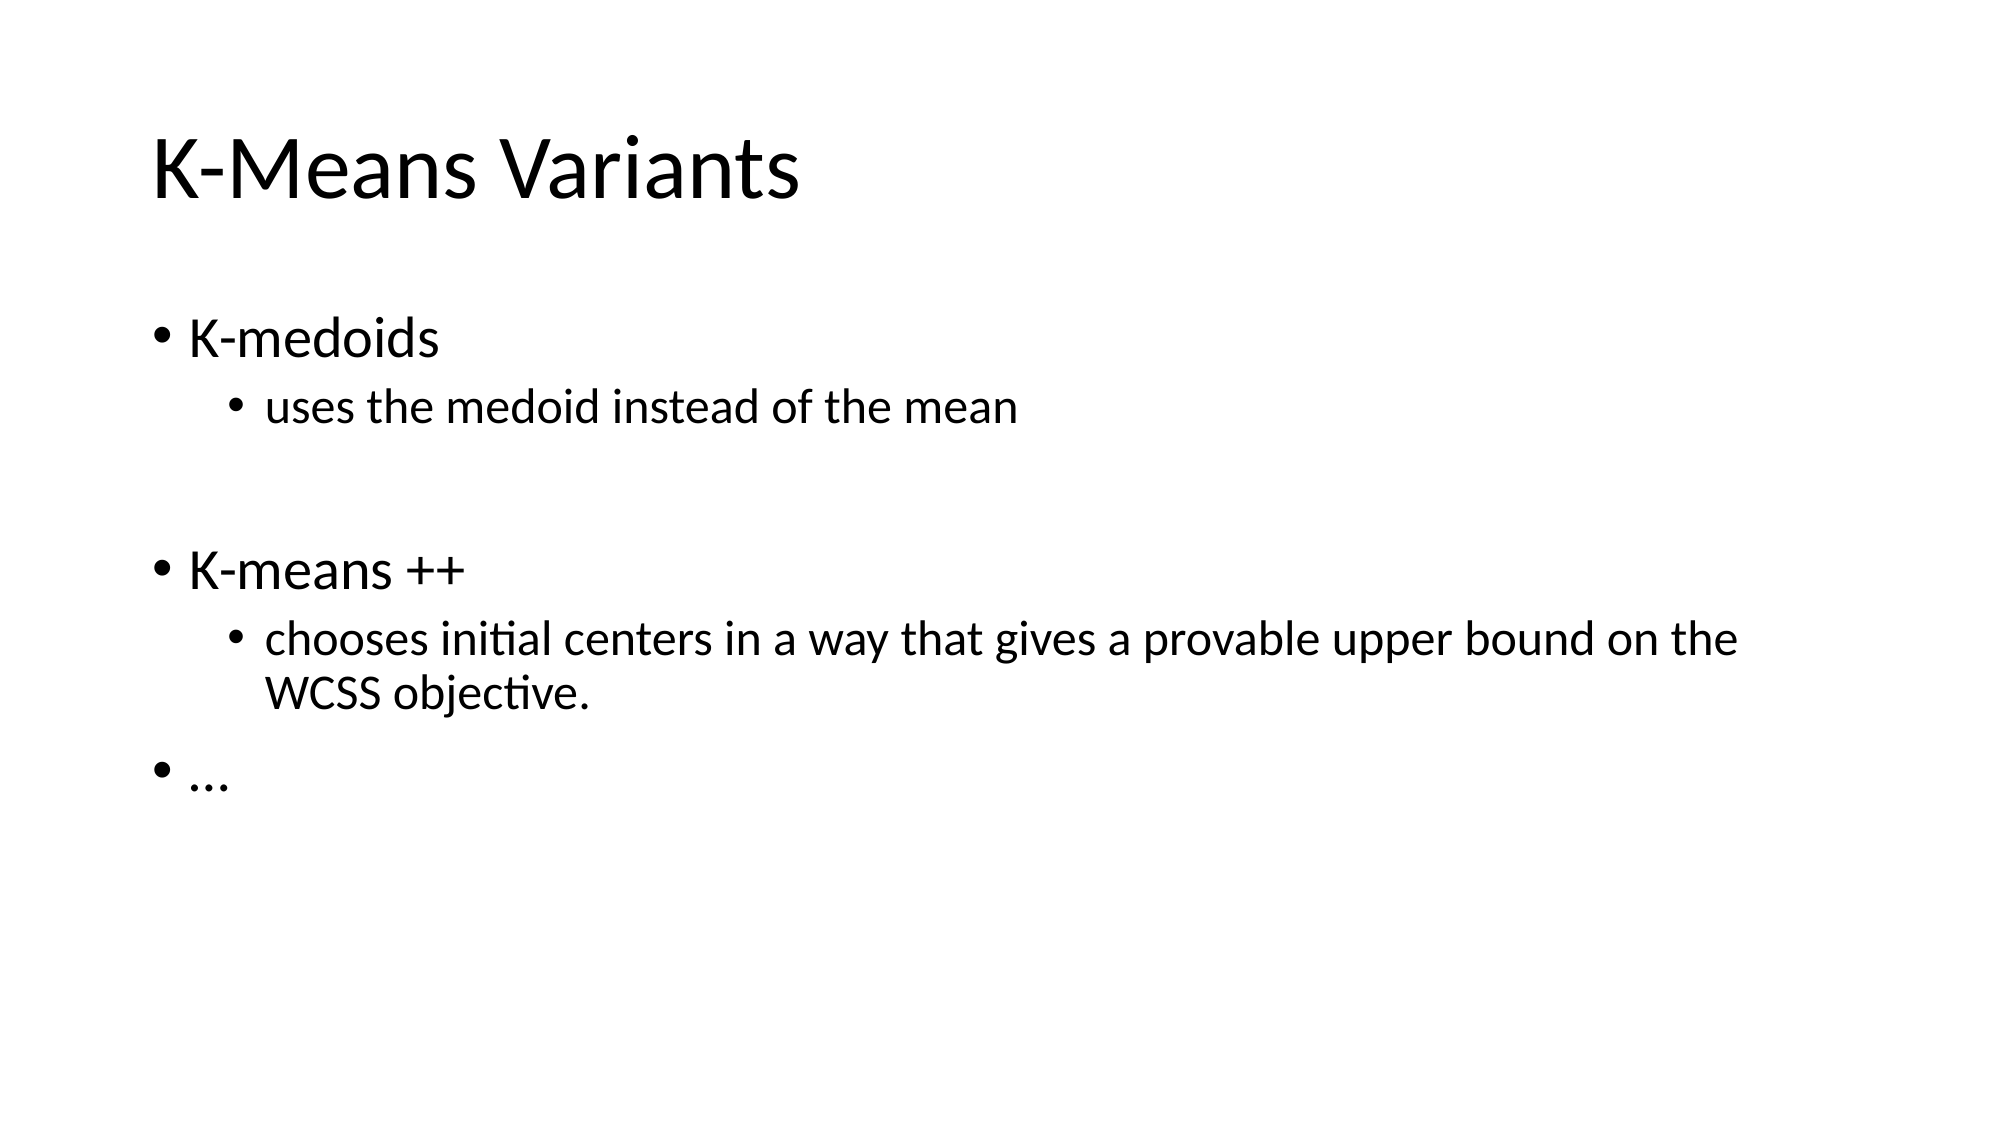

# K-Means Variants
K-medoids
uses the medoid instead of the mean

K-means ++
chooses initial centers in a way that gives a provable upper bound on the WCSS objective.
…